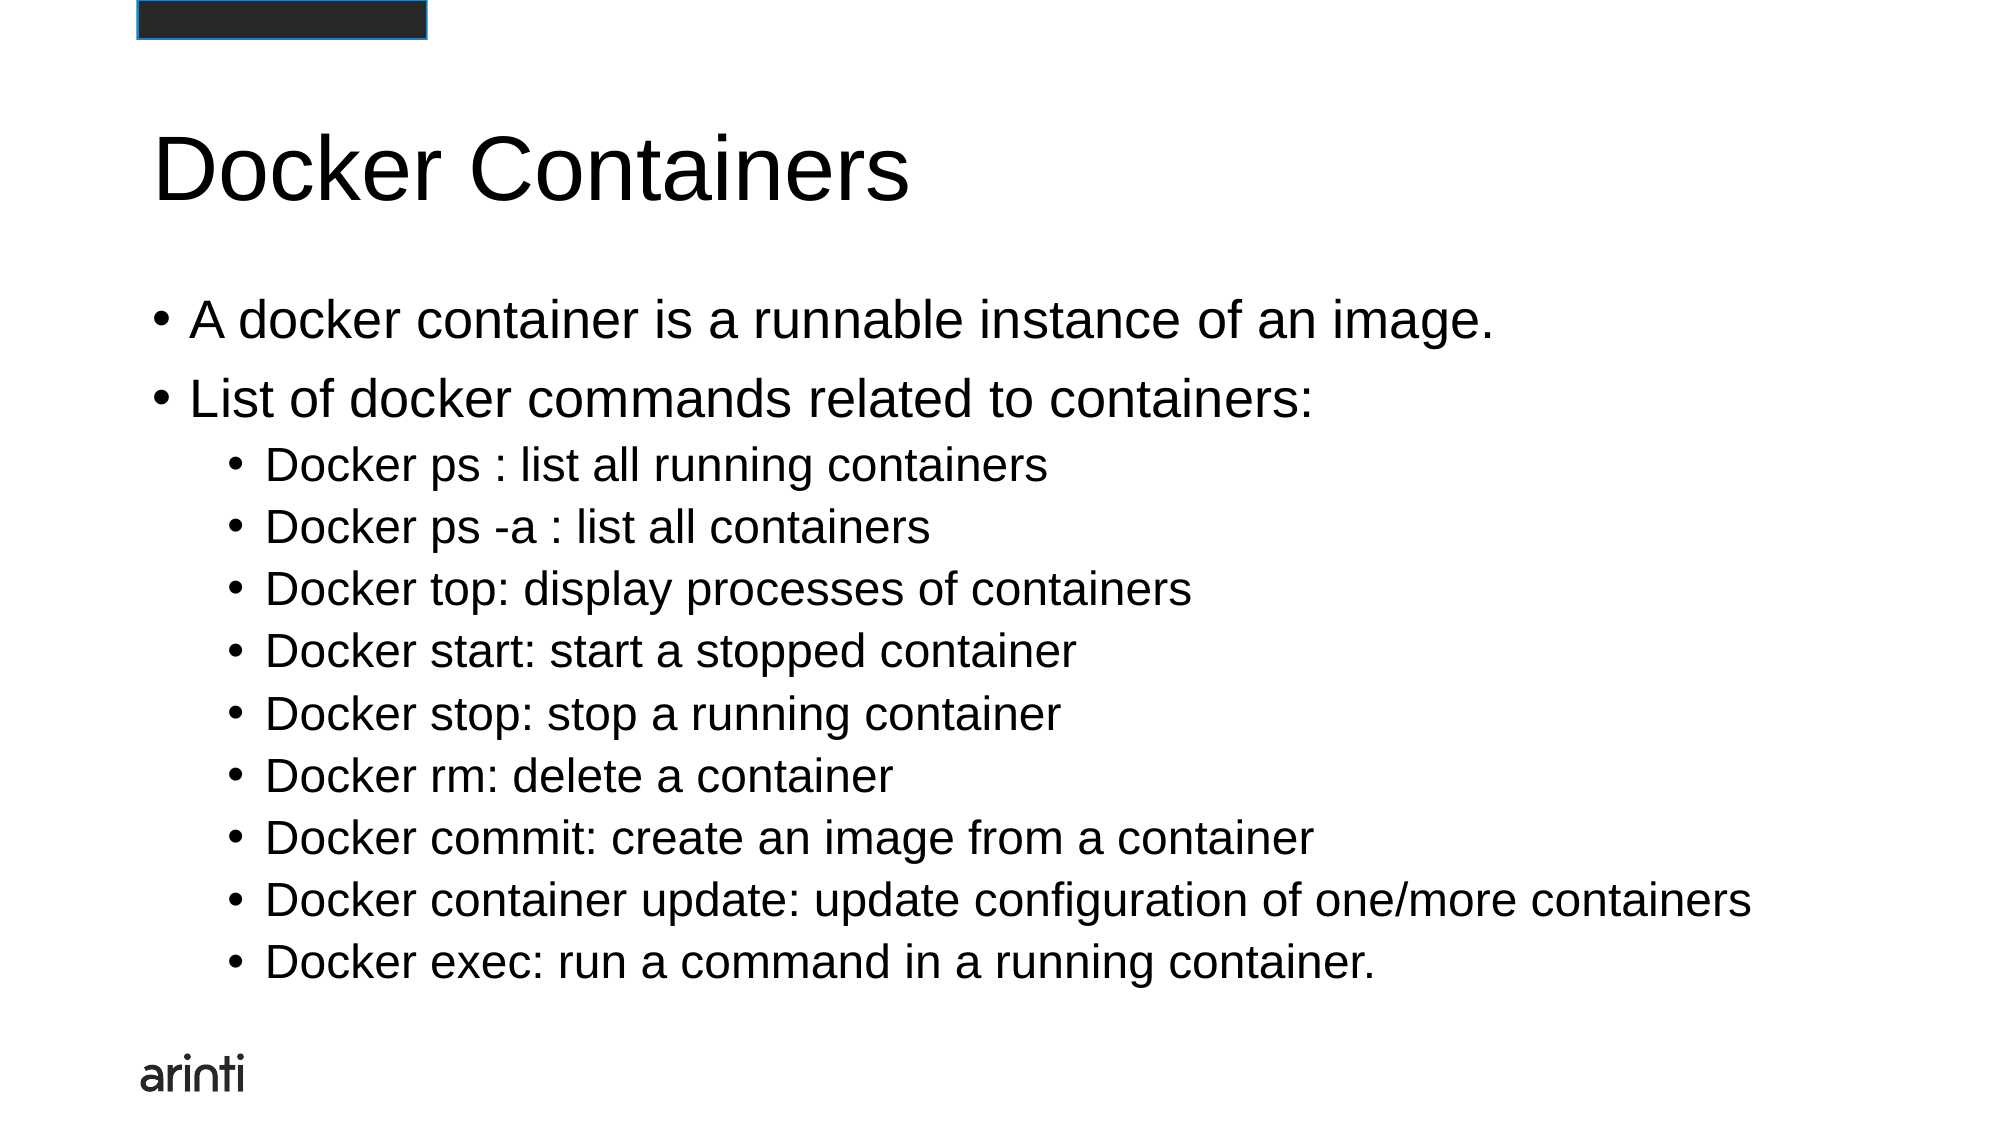

# Docker Containers
A docker container is a runnable instance of an image.
List of docker commands related to containers:
Docker ps : list all running containers
Docker ps -a : list all containers
Docker top: display processes of containers
Docker start: start a stopped container
Docker stop: stop a running container
Docker rm: delete a container
Docker commit: create an image from a container
Docker container update: update configuration of one/more containers
Docker exec: run a command in a running container.